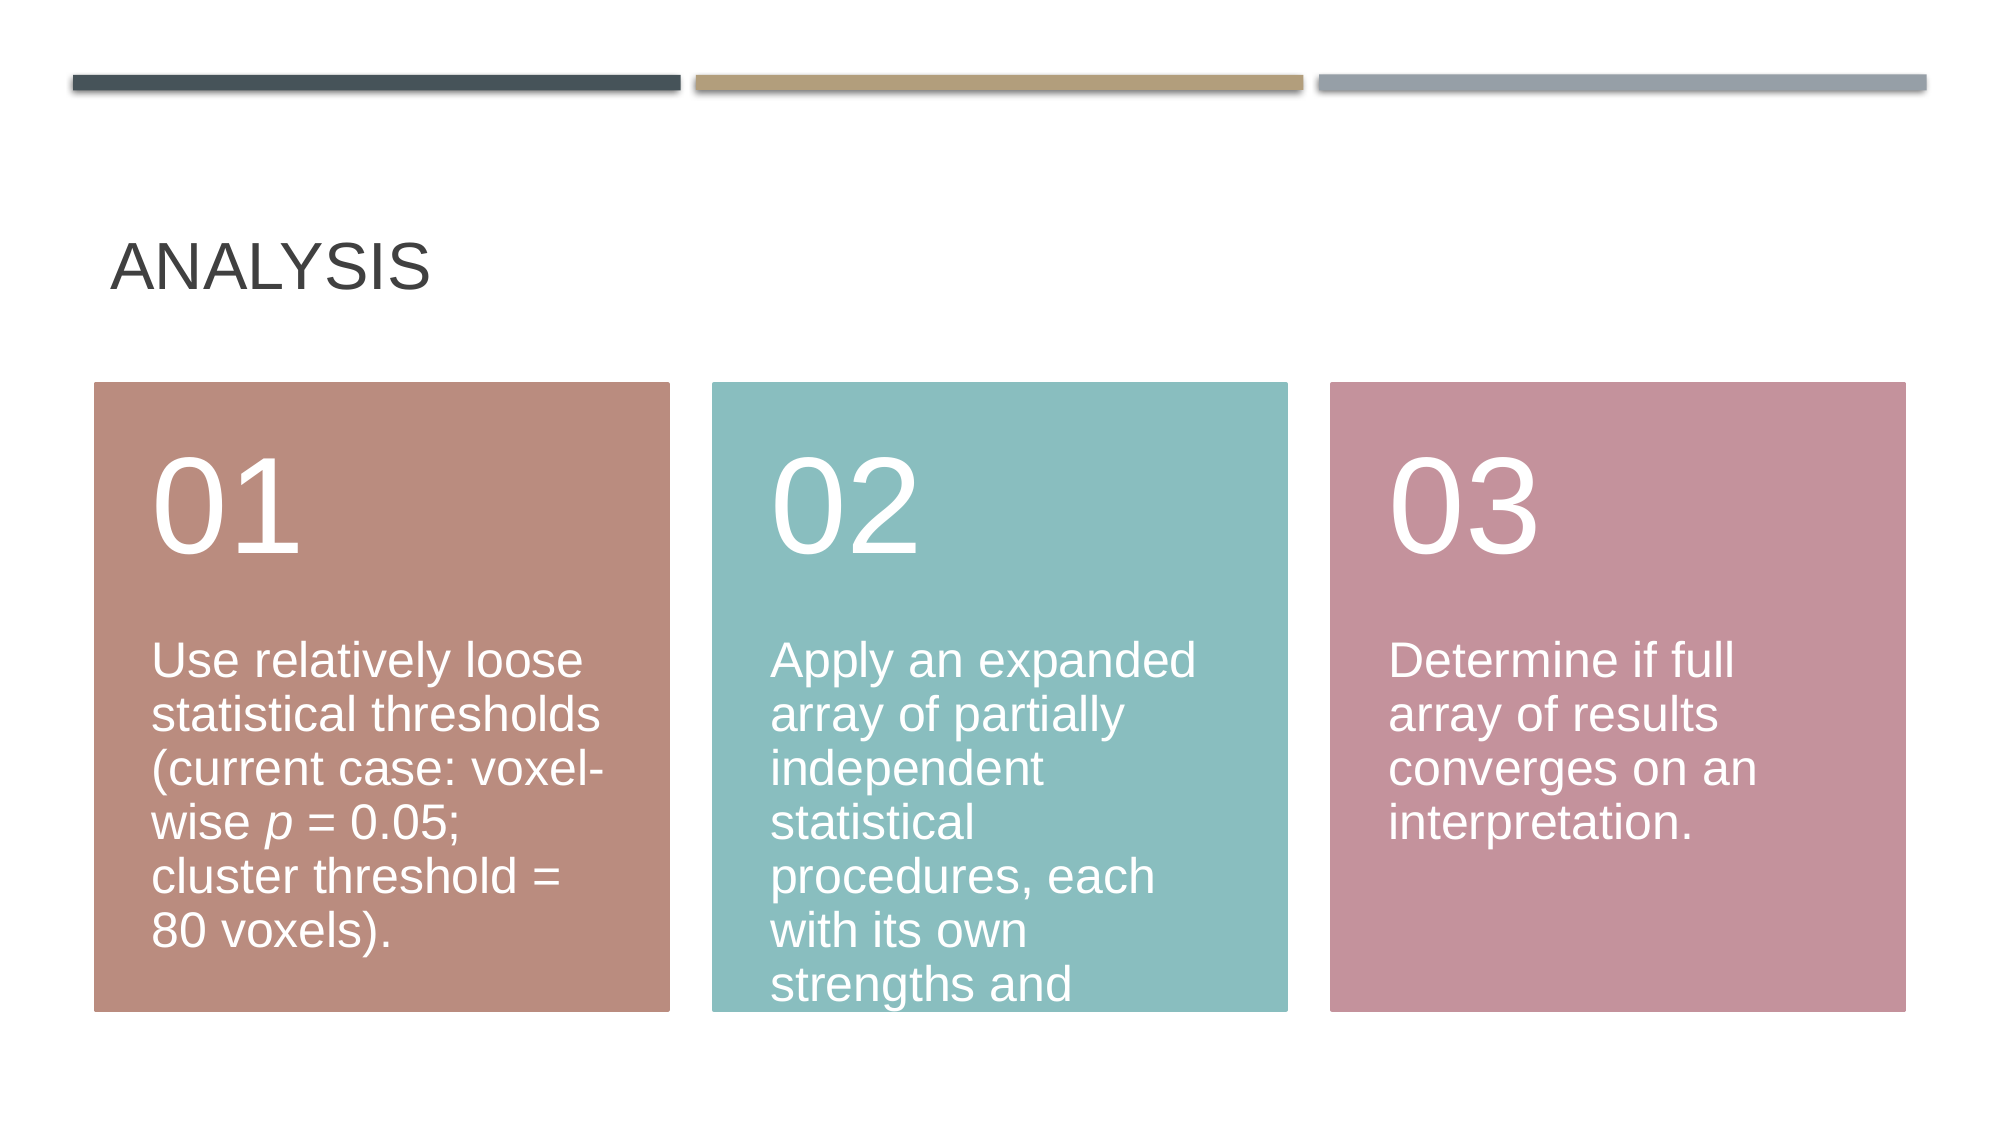

# analysis
Use relatively loose statistical thresholds (current case: voxel-wise p = 0.05; cluster threshold = 80 voxels).
01
Apply an expanded array of partially independent statistical procedures, each with its own strengths and weaknesses.
02
Determine if full array of results converges on an interpretation.
03